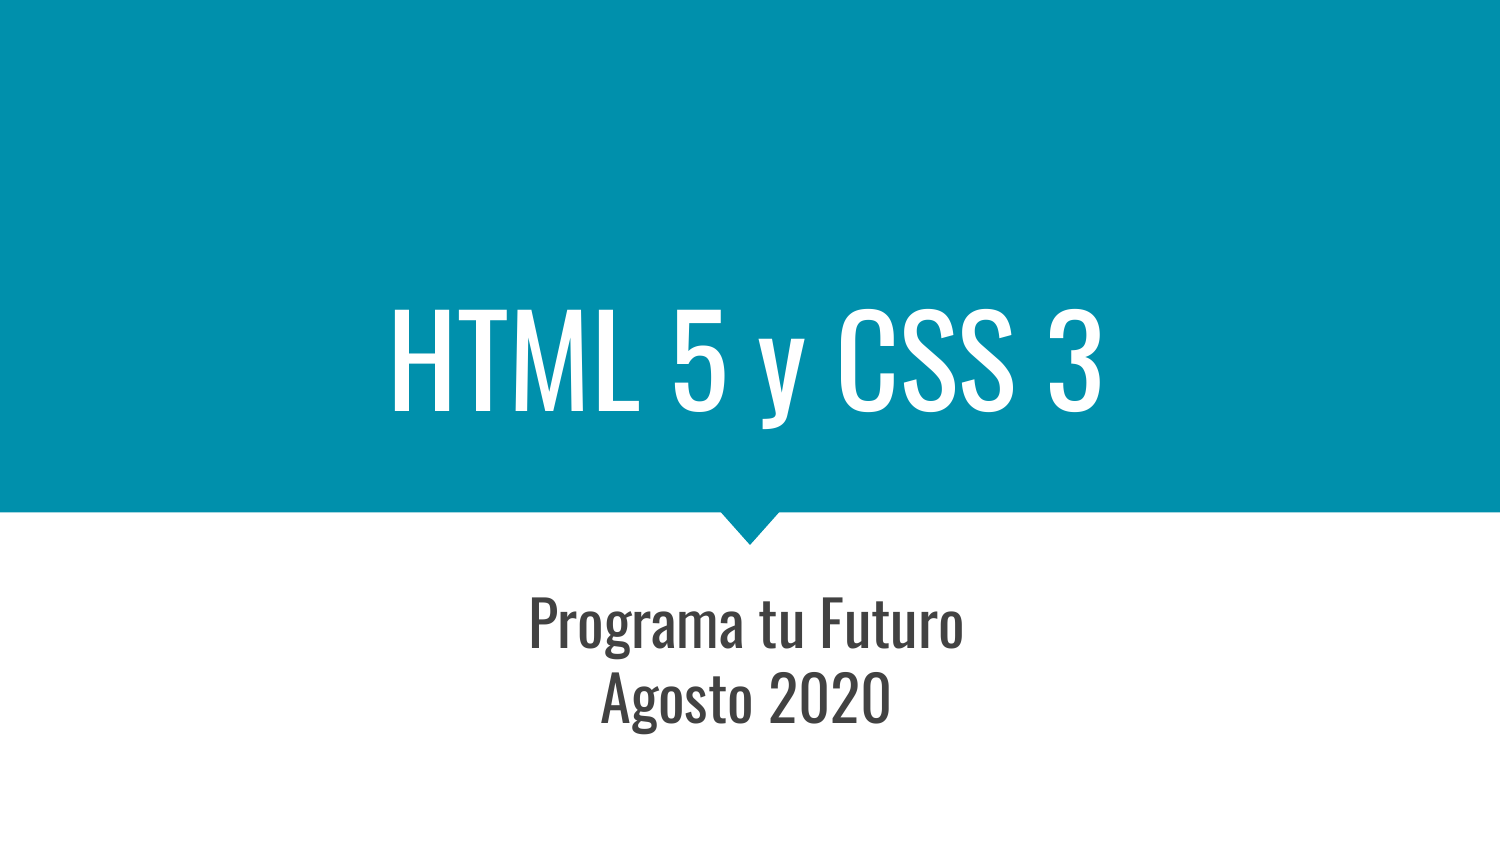

# HTML 5 y CSS 3
Programa tu Futuro
Agosto 2020